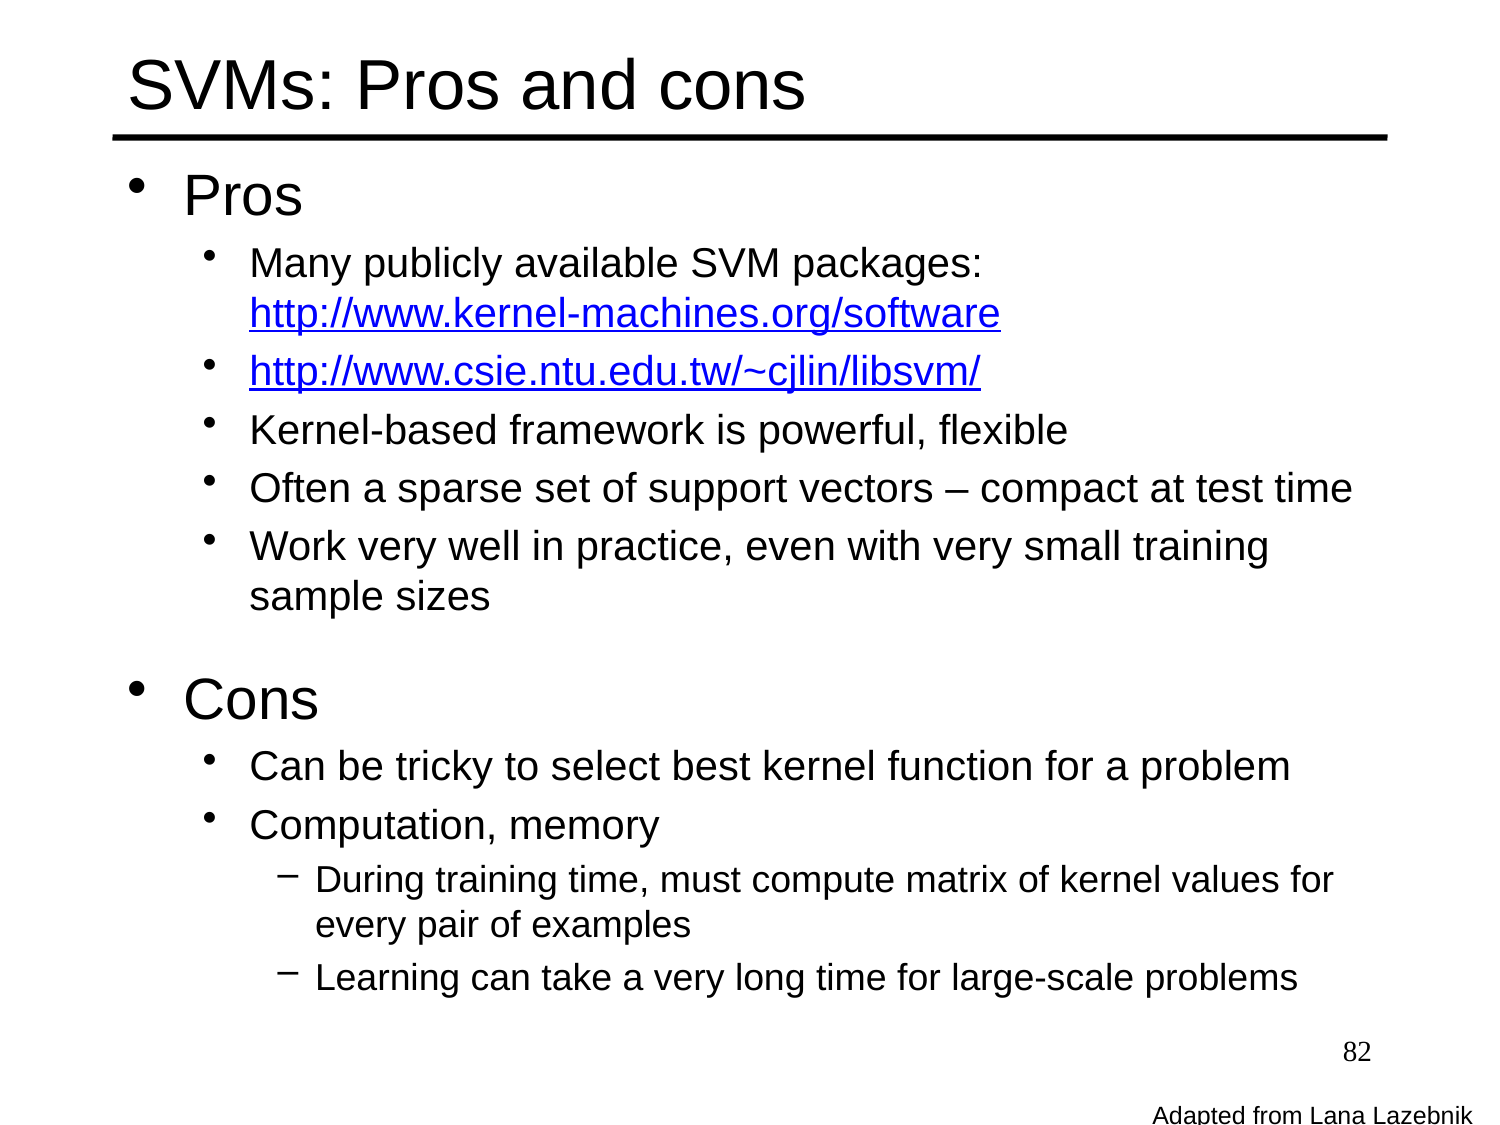

# SVMs: Pros and cons
Pros
Many publicly available SVM packages:
http://www.kernel-machines.org/software
http://www.csie.ntu.edu.tw/~cjlin/libsvm/
Kernel-based framework is powerful, flexible
Often a sparse set of support vectors – compact at test time
Work very well in practice, even with very small training sample sizes
Cons
Can be tricky to select best kernel function for a problem
Computation, memory
During training time, must compute matrix of kernel values for every pair of examples
Learning can take a very long time for large-scale problems
82
Adapted from Lana Lazebnik